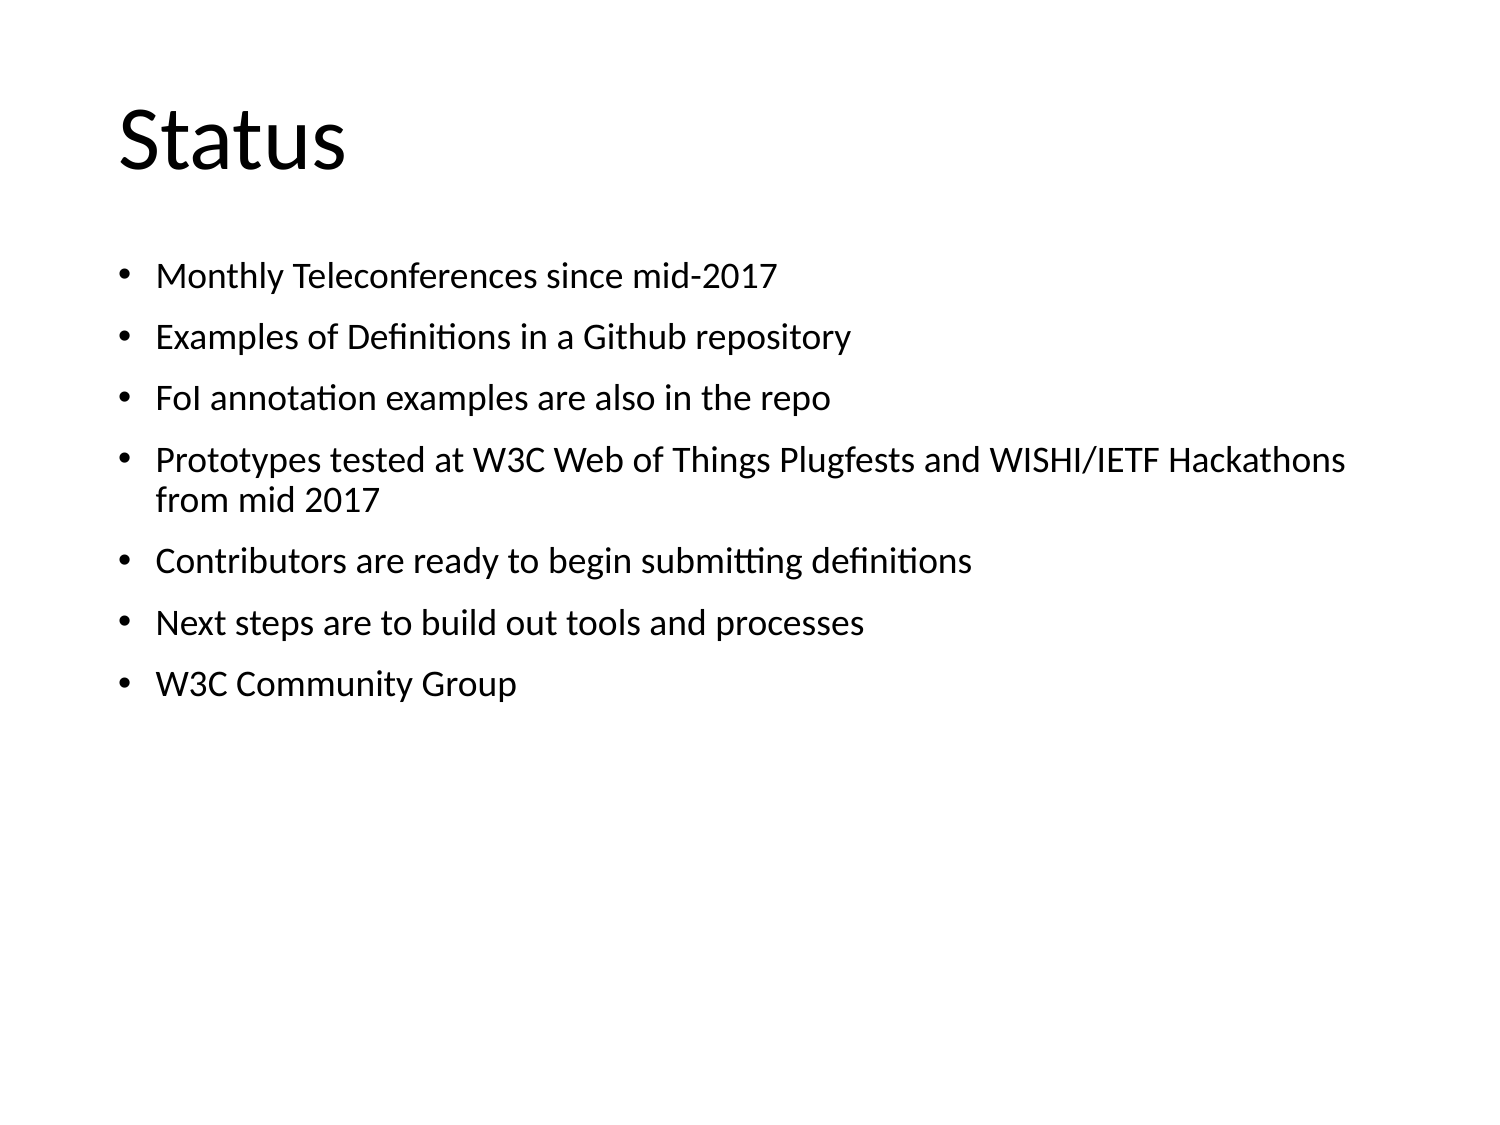

# Status
Monthly Teleconferences since mid-2017
Examples of Definitions in a Github repository
FoI annotation examples are also in the repo
Prototypes tested at W3C Web of Things Plugfests and WISHI/IETF Hackathons from mid 2017
Contributors are ready to begin submitting definitions
Next steps are to build out tools and processes
W3C Community Group